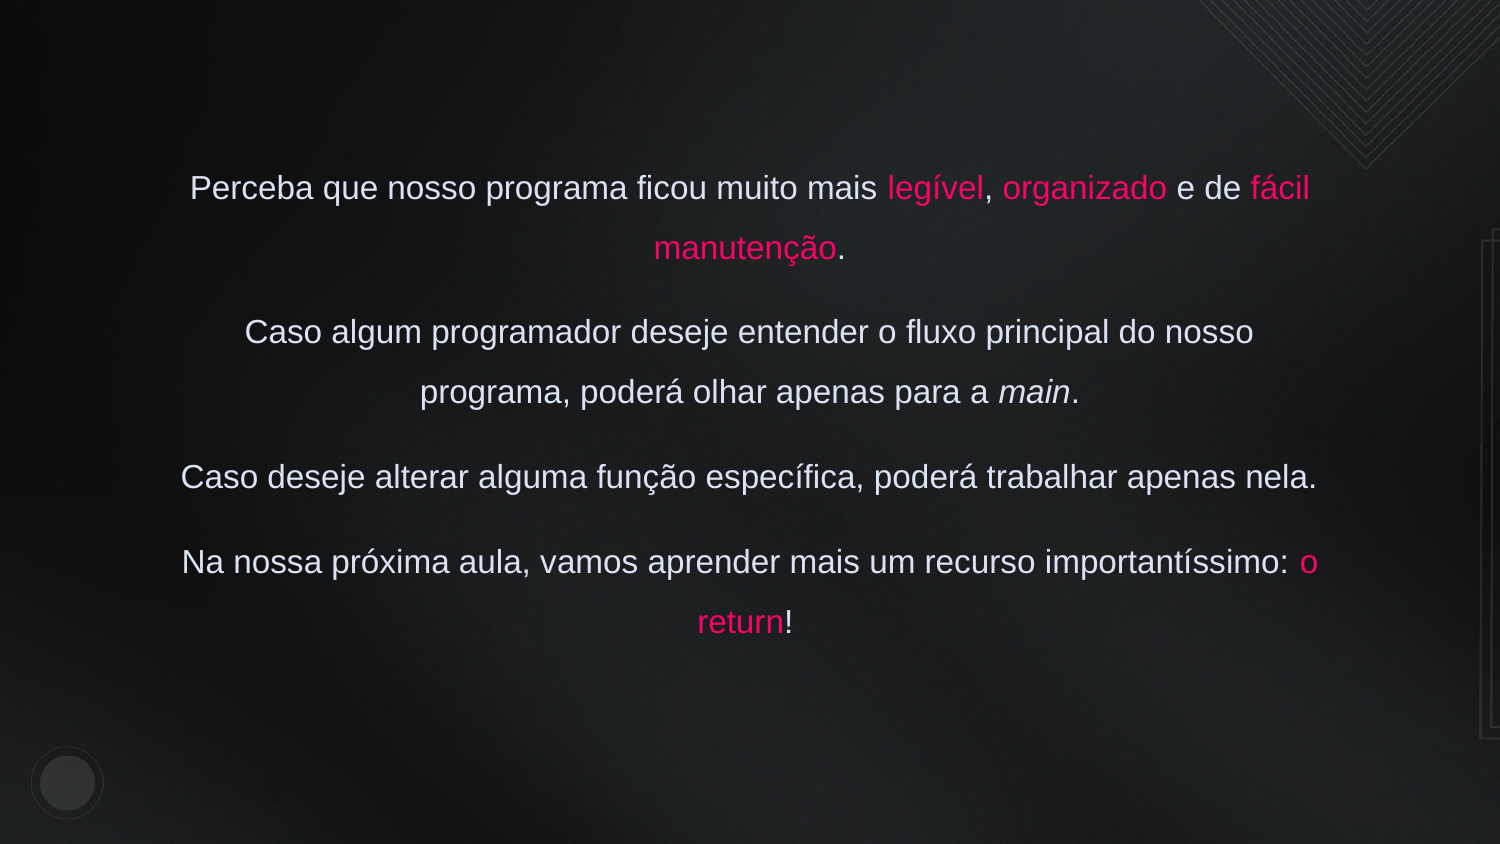

Perceba que nosso programa ficou muito mais legível, organizado e de fácil manutenção.
Caso algum programador deseje entender o fluxo principal do nosso programa, poderá olhar apenas para a main.
Caso deseje alterar alguma função específica, poderá trabalhar apenas nela.
Na nossa próxima aula, vamos aprender mais um recurso importantíssimo: o return!